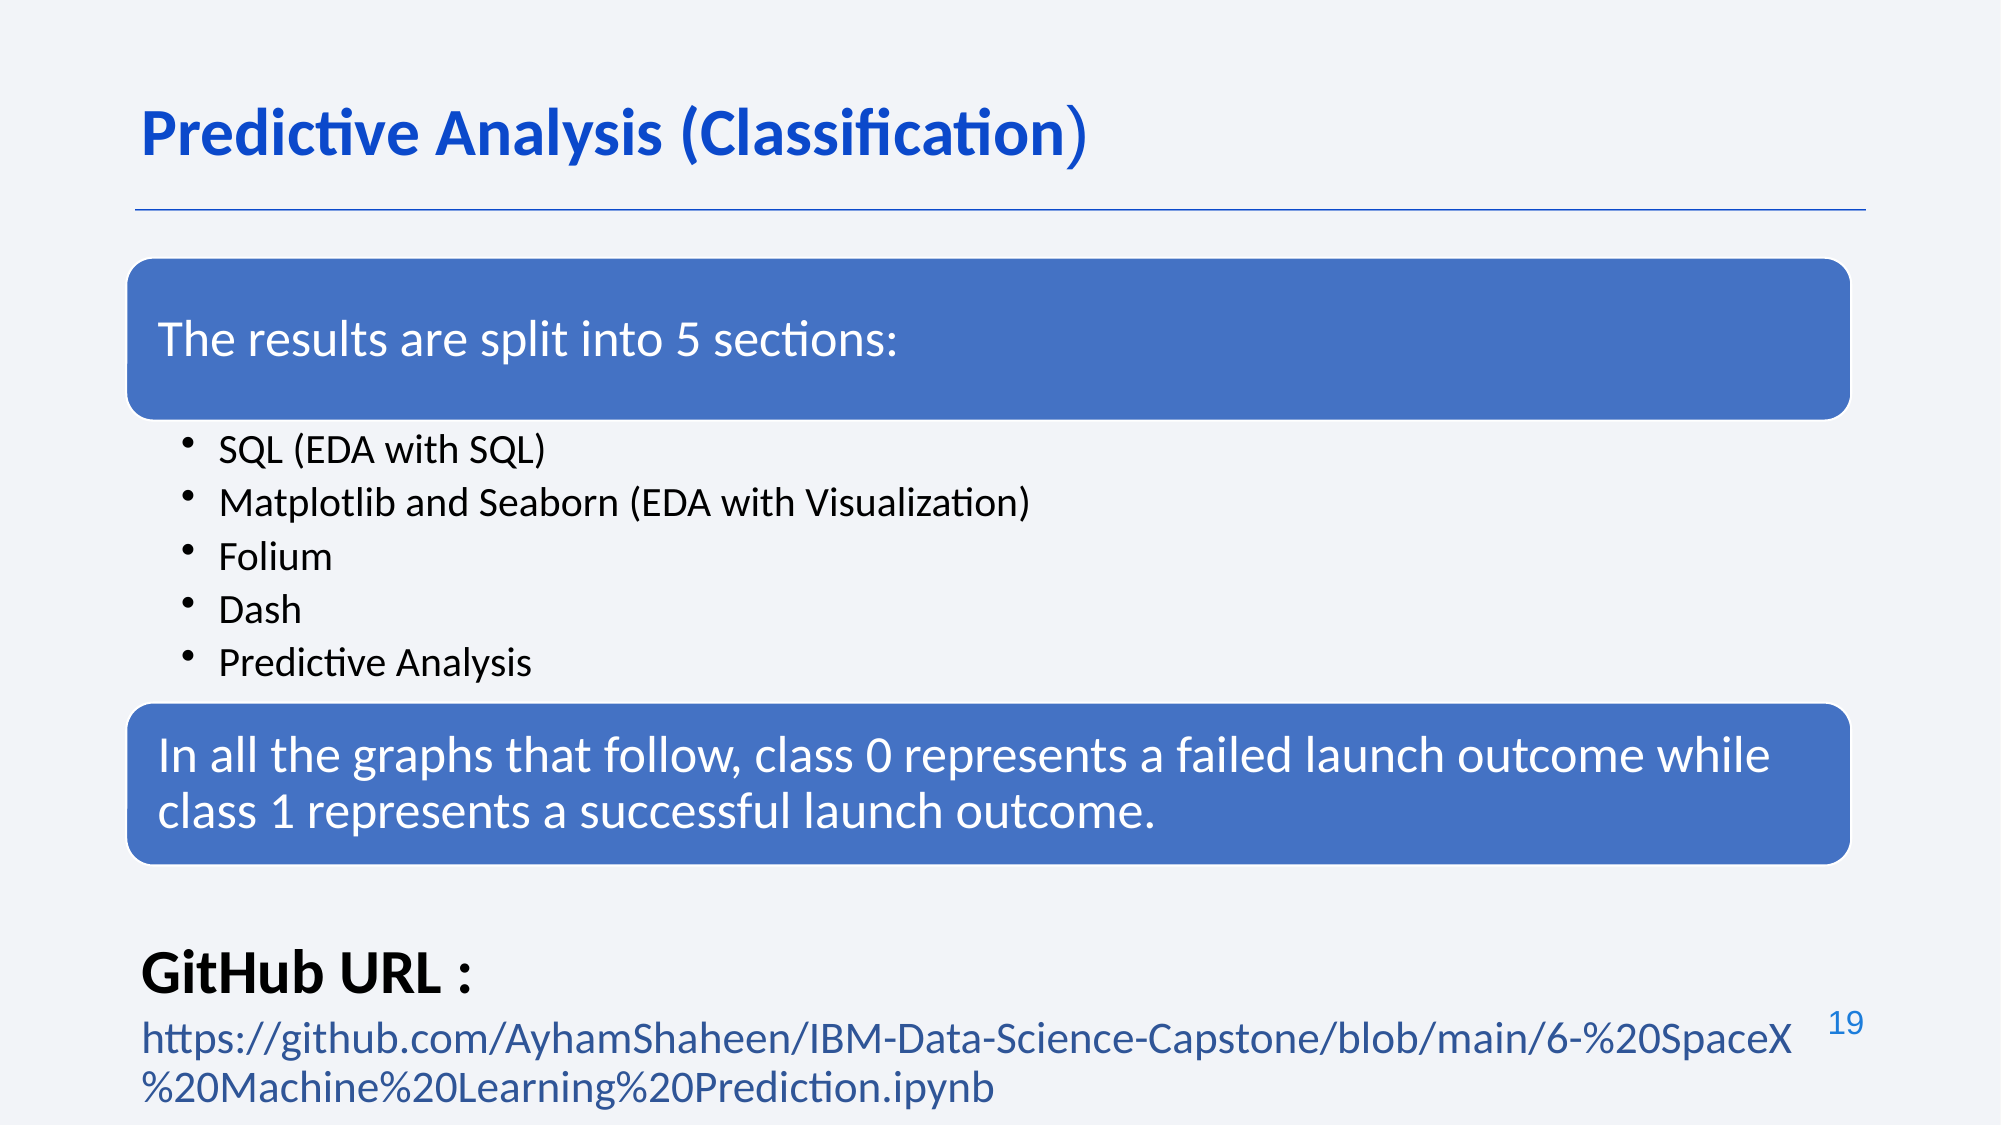

Predictive Analysis (Classification)
The results are split into 5 sections:
SQL (EDA with SQL)
Matplotlib and Seaborn (EDA with Visualization)
Folium
Dash
Predictive Analysis
In all the graphs that follow, class 0 represents a failed launch outcome while class 1 represents a successful launch outcome.

GitHub URL :
https://github.com/AyhamShaheen/IBM-Data-Science-Capstone/blob/main/6-%20SpaceX%20Machine%20Learning%20Prediction.ipynb

19